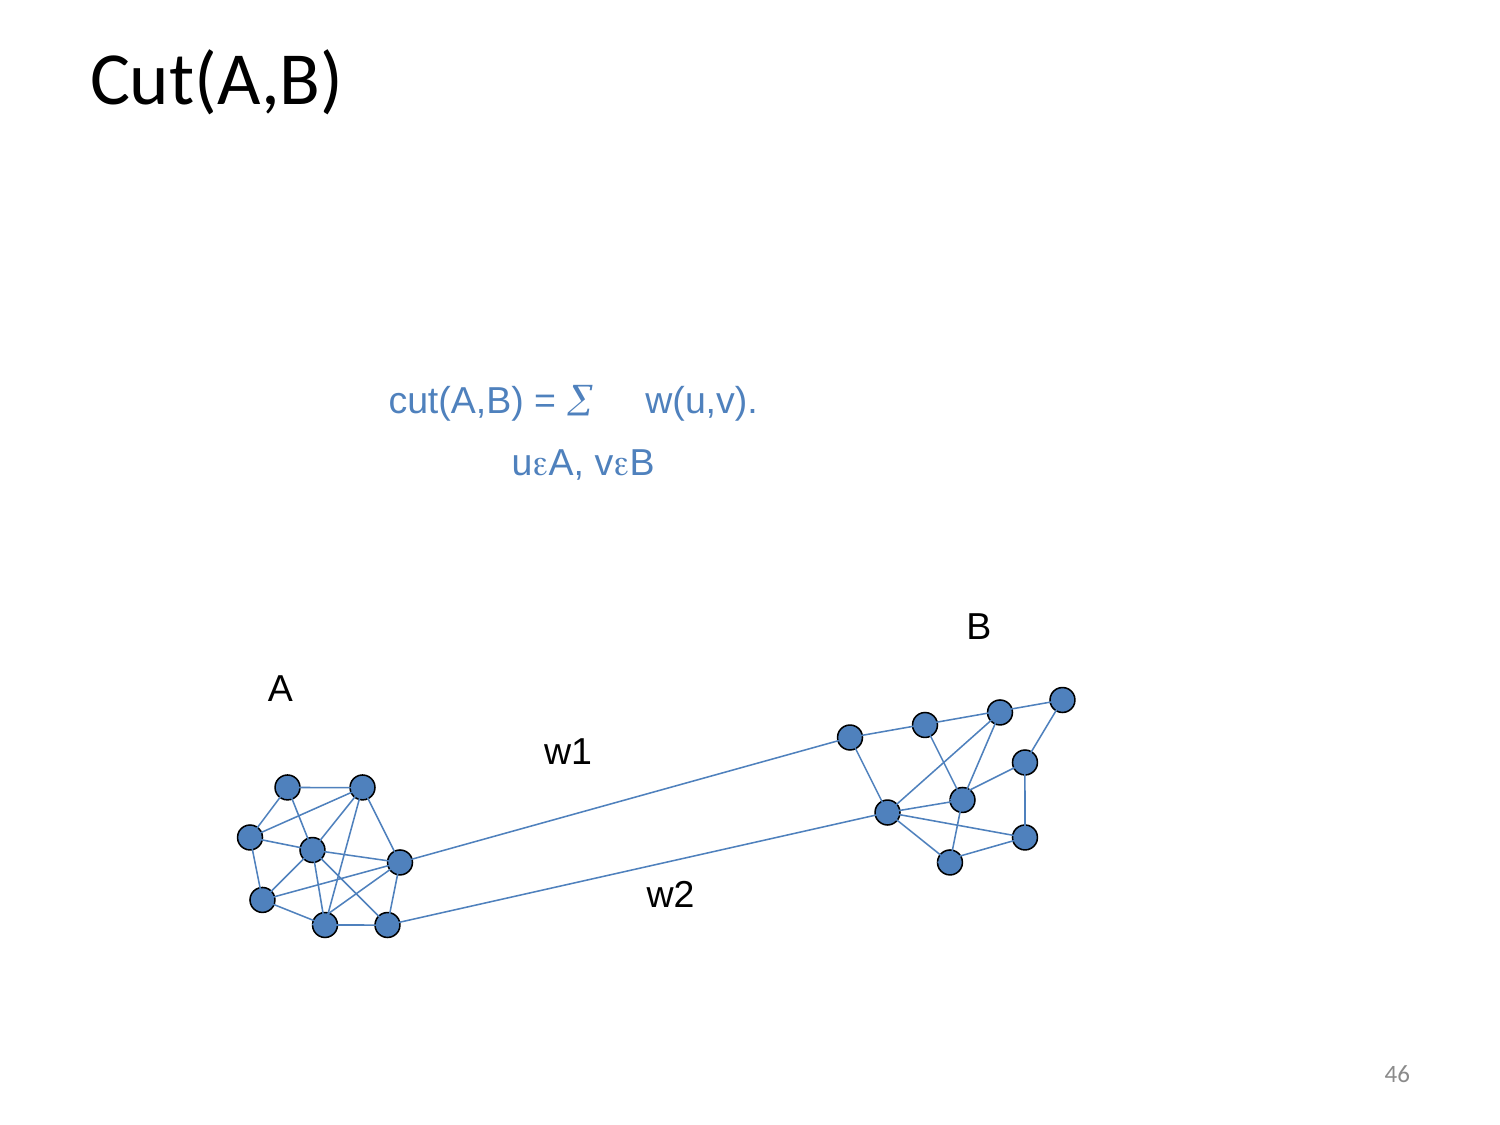

# Cut(A,B)
cut(A,B) = ∑     w(u,v).
uεA, vεB
B
A

w1

w2

46